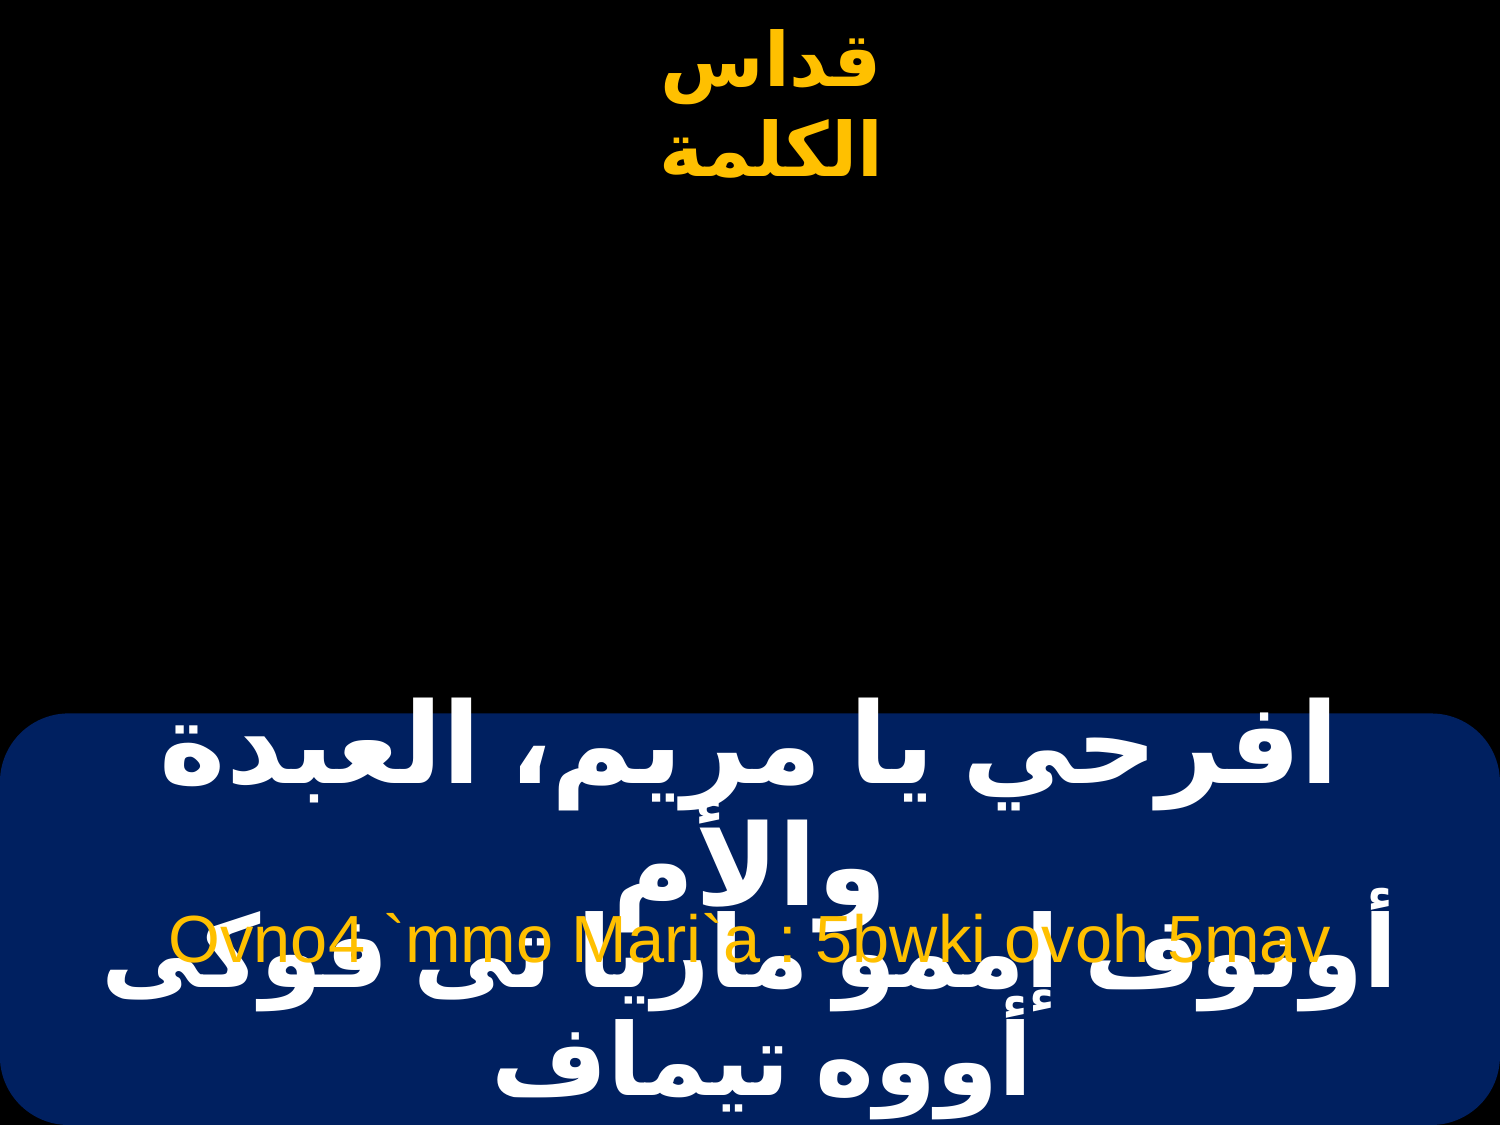

# افرحي يا مريم، العبدة والأم
Ovno4 `mmo Mari`a : 5bwki ovoh 5mav
أونوف إممو ماريا تى فوكى أووه تيماف